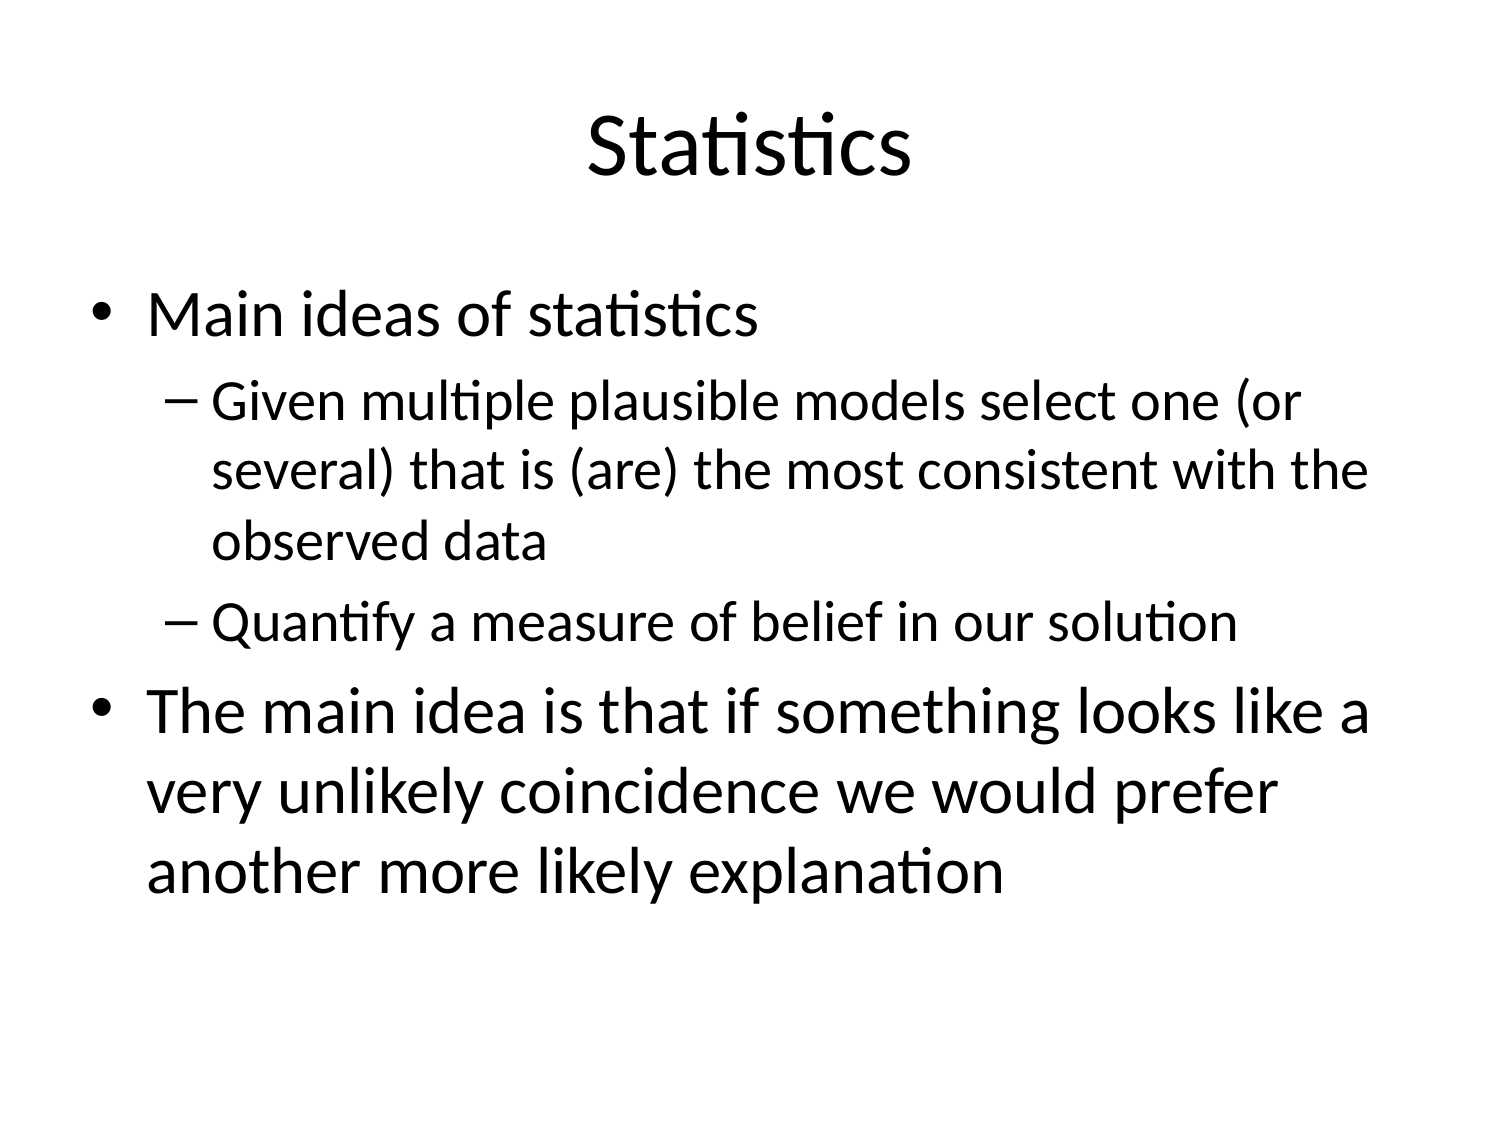

# Statistics
Main ideas of statistics
Given multiple plausible models select one (or several) that is (are) the most consistent with the observed data
Quantify a measure of belief in our solution
The main idea is that if something looks like a very unlikely coincidence we would prefer another more likely explanation